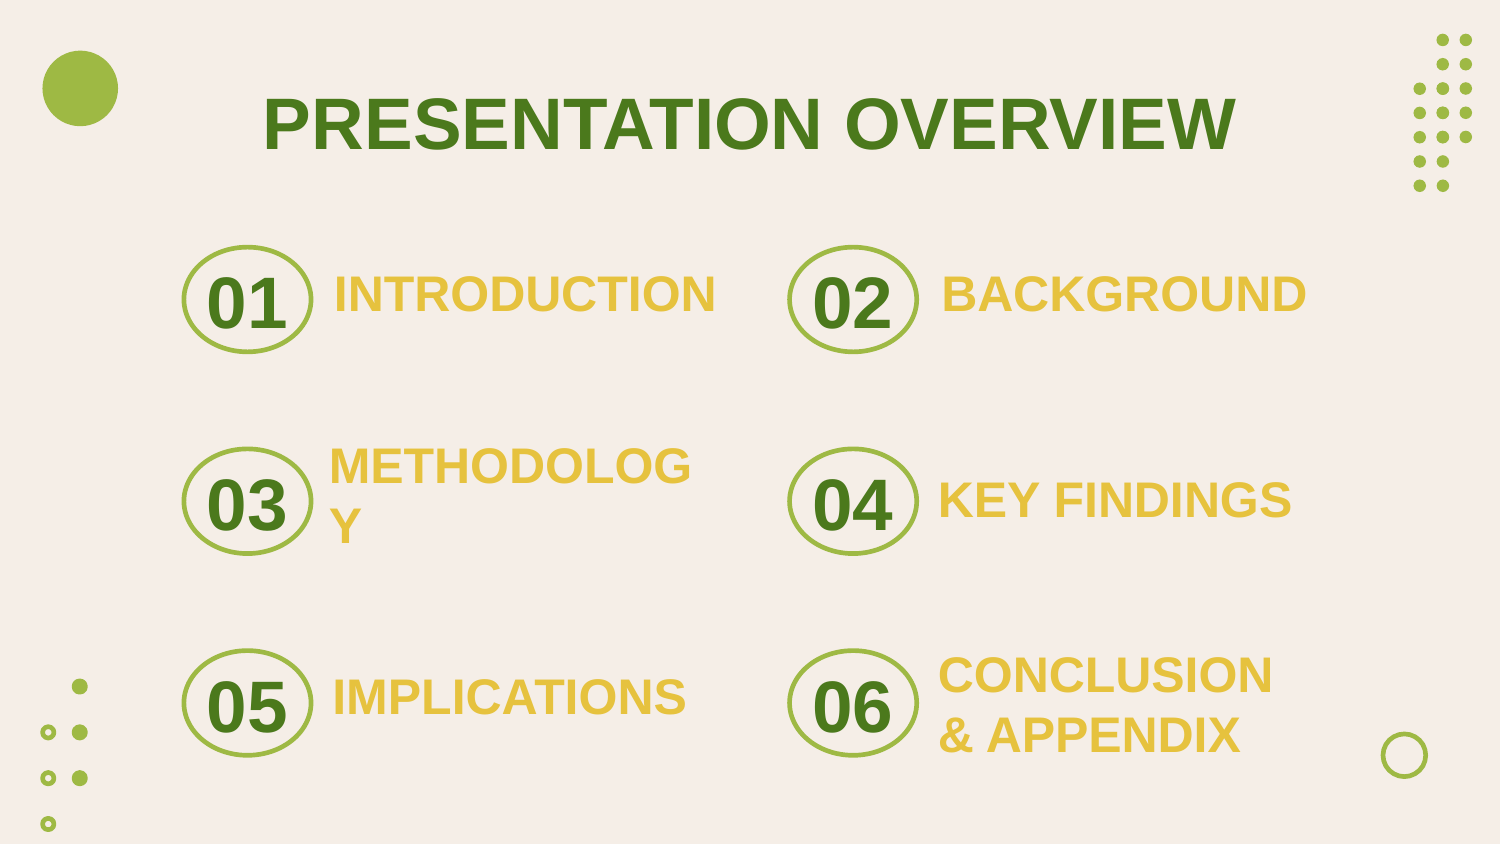

PRESENTATION OVERVIEW
# INTRODUCTION
BACKGROUND

01
02
METHODOLOGY

KEY FINDINGS
04
03

IMPLICATIONS
CONCLUSION
& APPENDIX
06
05